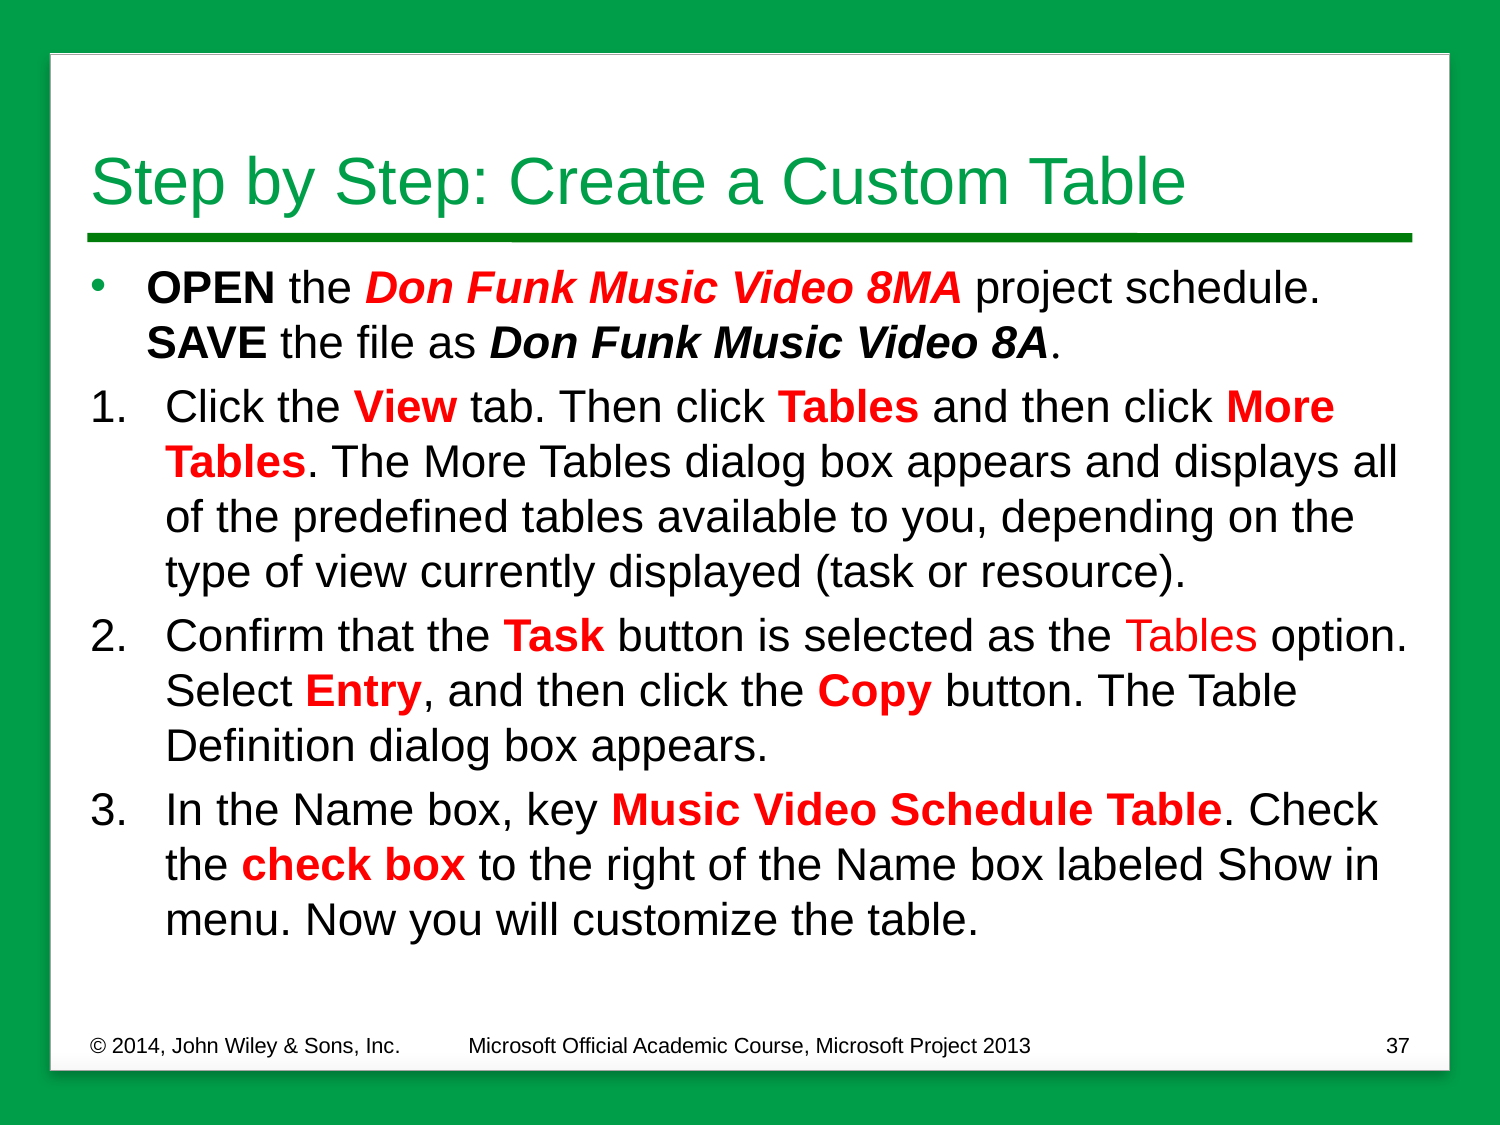

# Step by Step: Create a Custom Table
OPEN the Don Funk Music Video 8MA project schedule. SAVE the file as Don Funk Music Video 8A.
1.	Click the View tab. Then click Tables and then click More Tables. The More Tables dialog box appears and displays all of the predefined tables available to you, depending on the type of view currently displayed (task or resource).
2.	Confirm that the Task button is selected as the Tables option. Select Entry, and then click the Copy button. The Table Definition dialog box appears.
3.	In the Name box, key Music Video Schedule Table. Check the check box to the right of the Name box labeled Show in menu. Now you will customize the table.

© 2014, John Wiley & Sons, Inc.
Microsoft Official Academic Course, Microsoft Project 2013
37